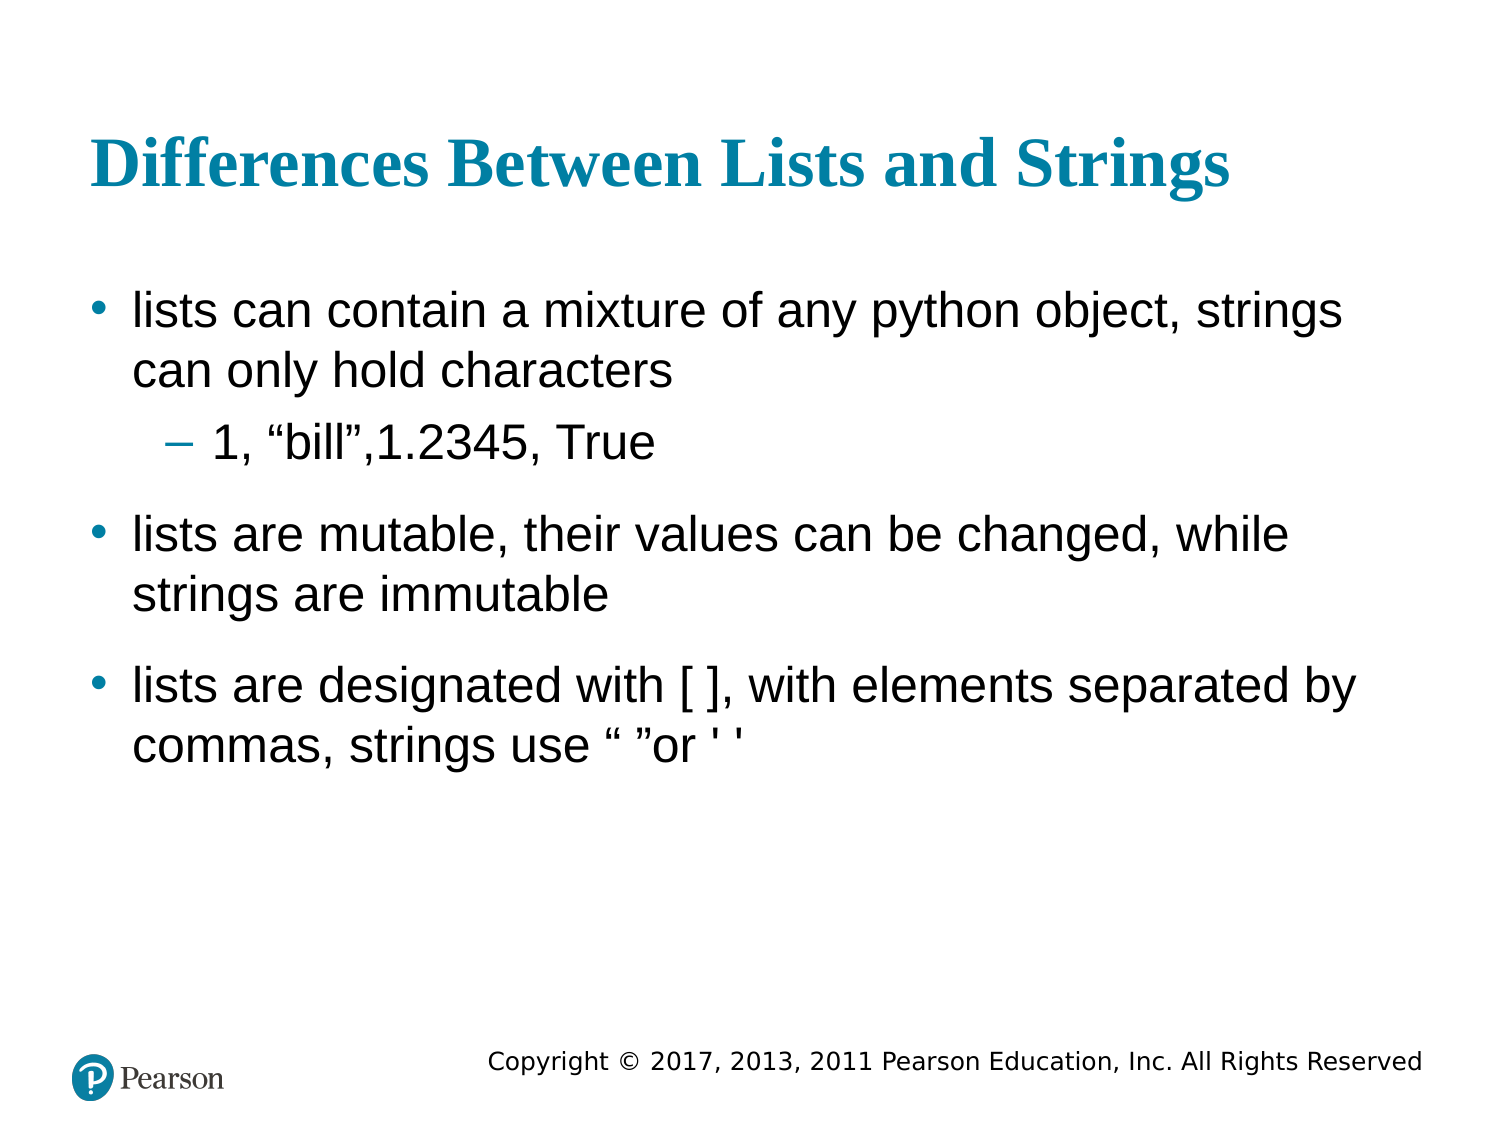

# Differences Between Lists and Strings
lists can contain a mixture of any python object, strings can only hold characters
1, “bill”,1.2345, True
lists are mutable, their values can be changed, while strings are immutable
lists are designated with [ ], with elements separated by commas, strings use “ ”or ' '